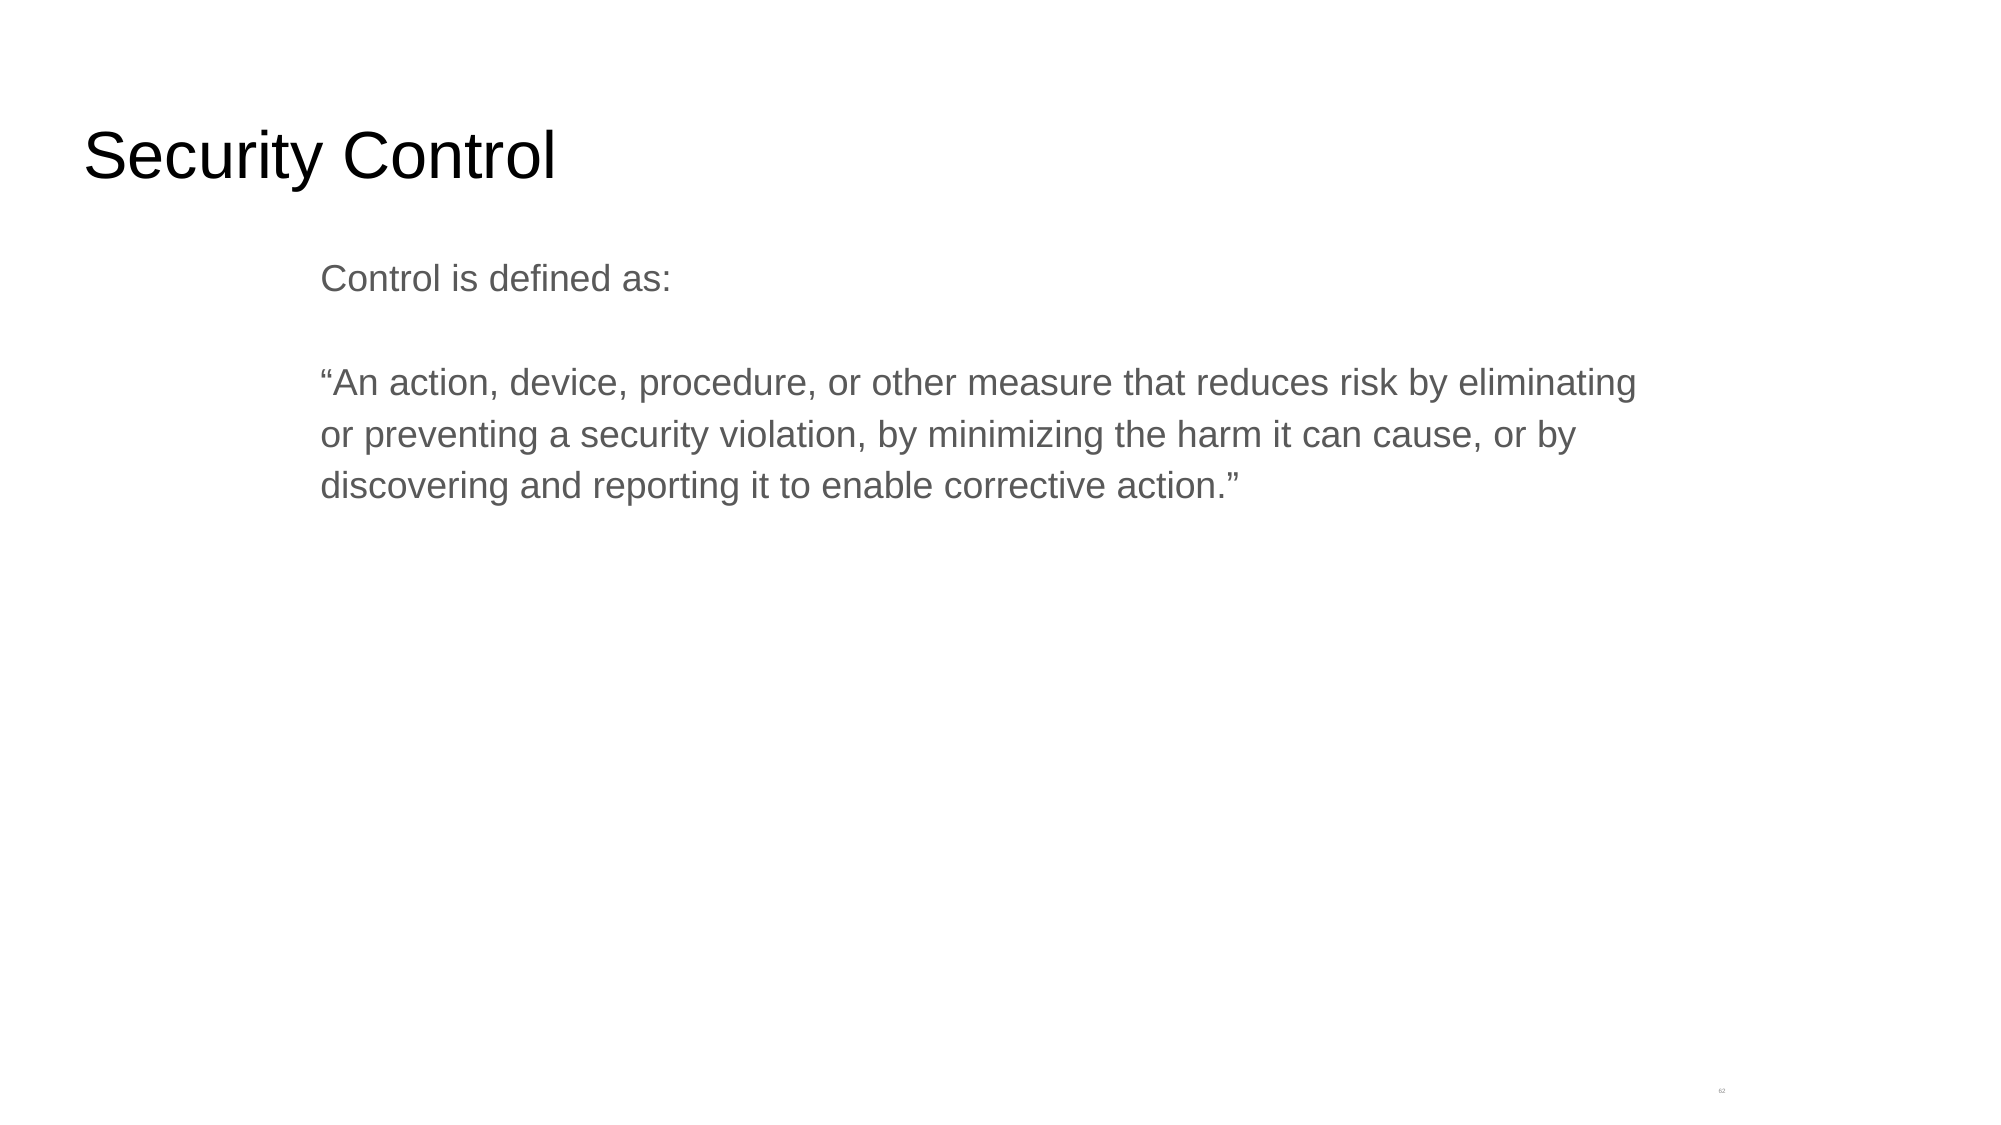

# Security Control
Control is defined as:

“An action, device, procedure, or other measure that reduces risk by eliminating or preventing a security violation, by minimizing the harm it can cause, or by discovering and reporting it to enable corrective action.”

62